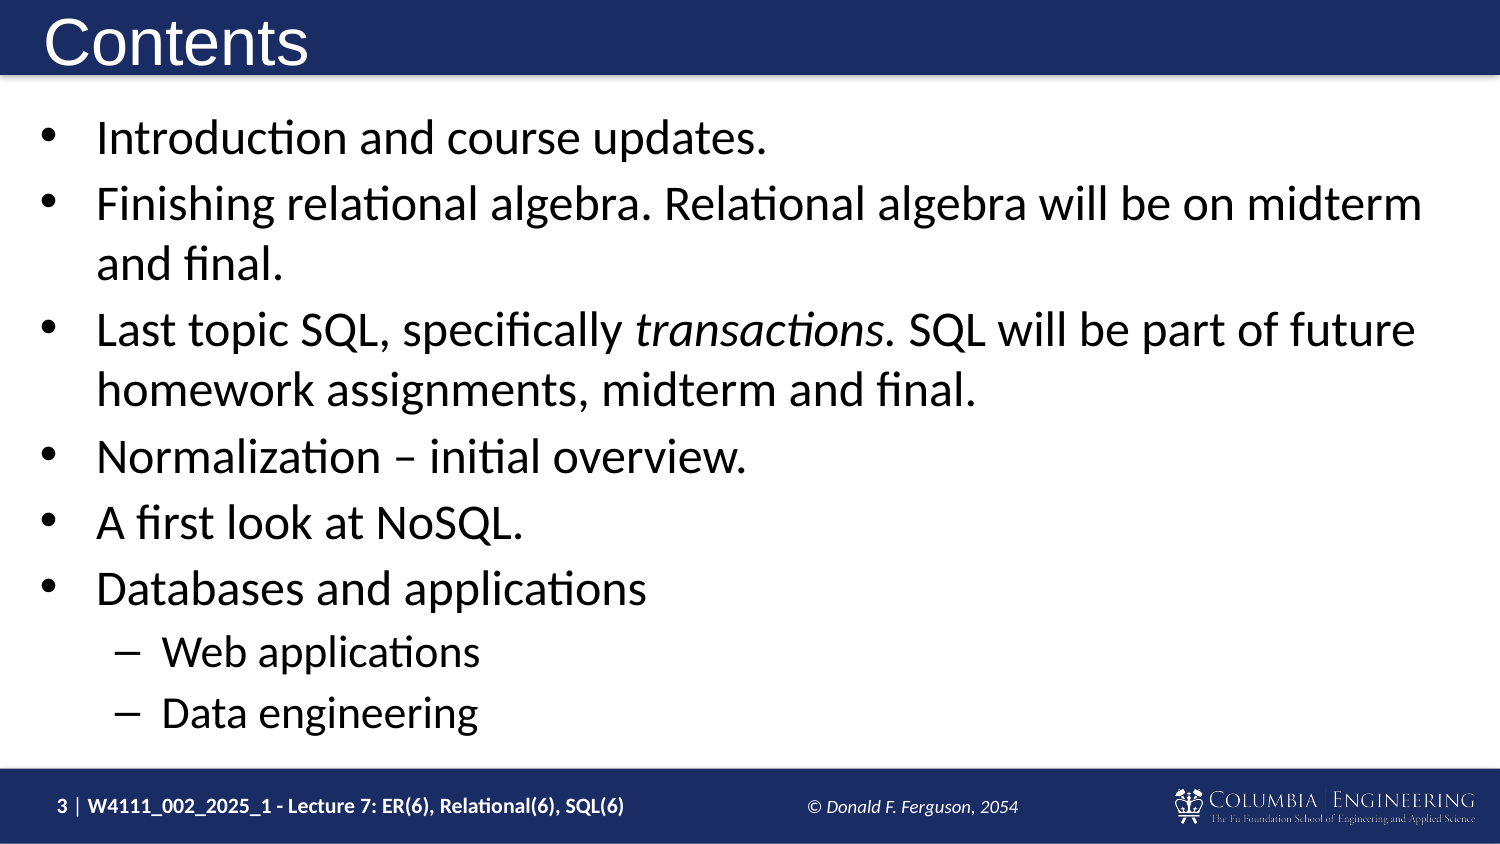

# Contents
Introduction and course updates.
Finishing relational algebra. Relational algebra will be on midterm and final.
Last topic SQL, specifically transactions. SQL will be part of future homework assignments, midterm and final.
Normalization – initial overview.
A first look at NoSQL.
Databases and applications
Web applications
Data engineering